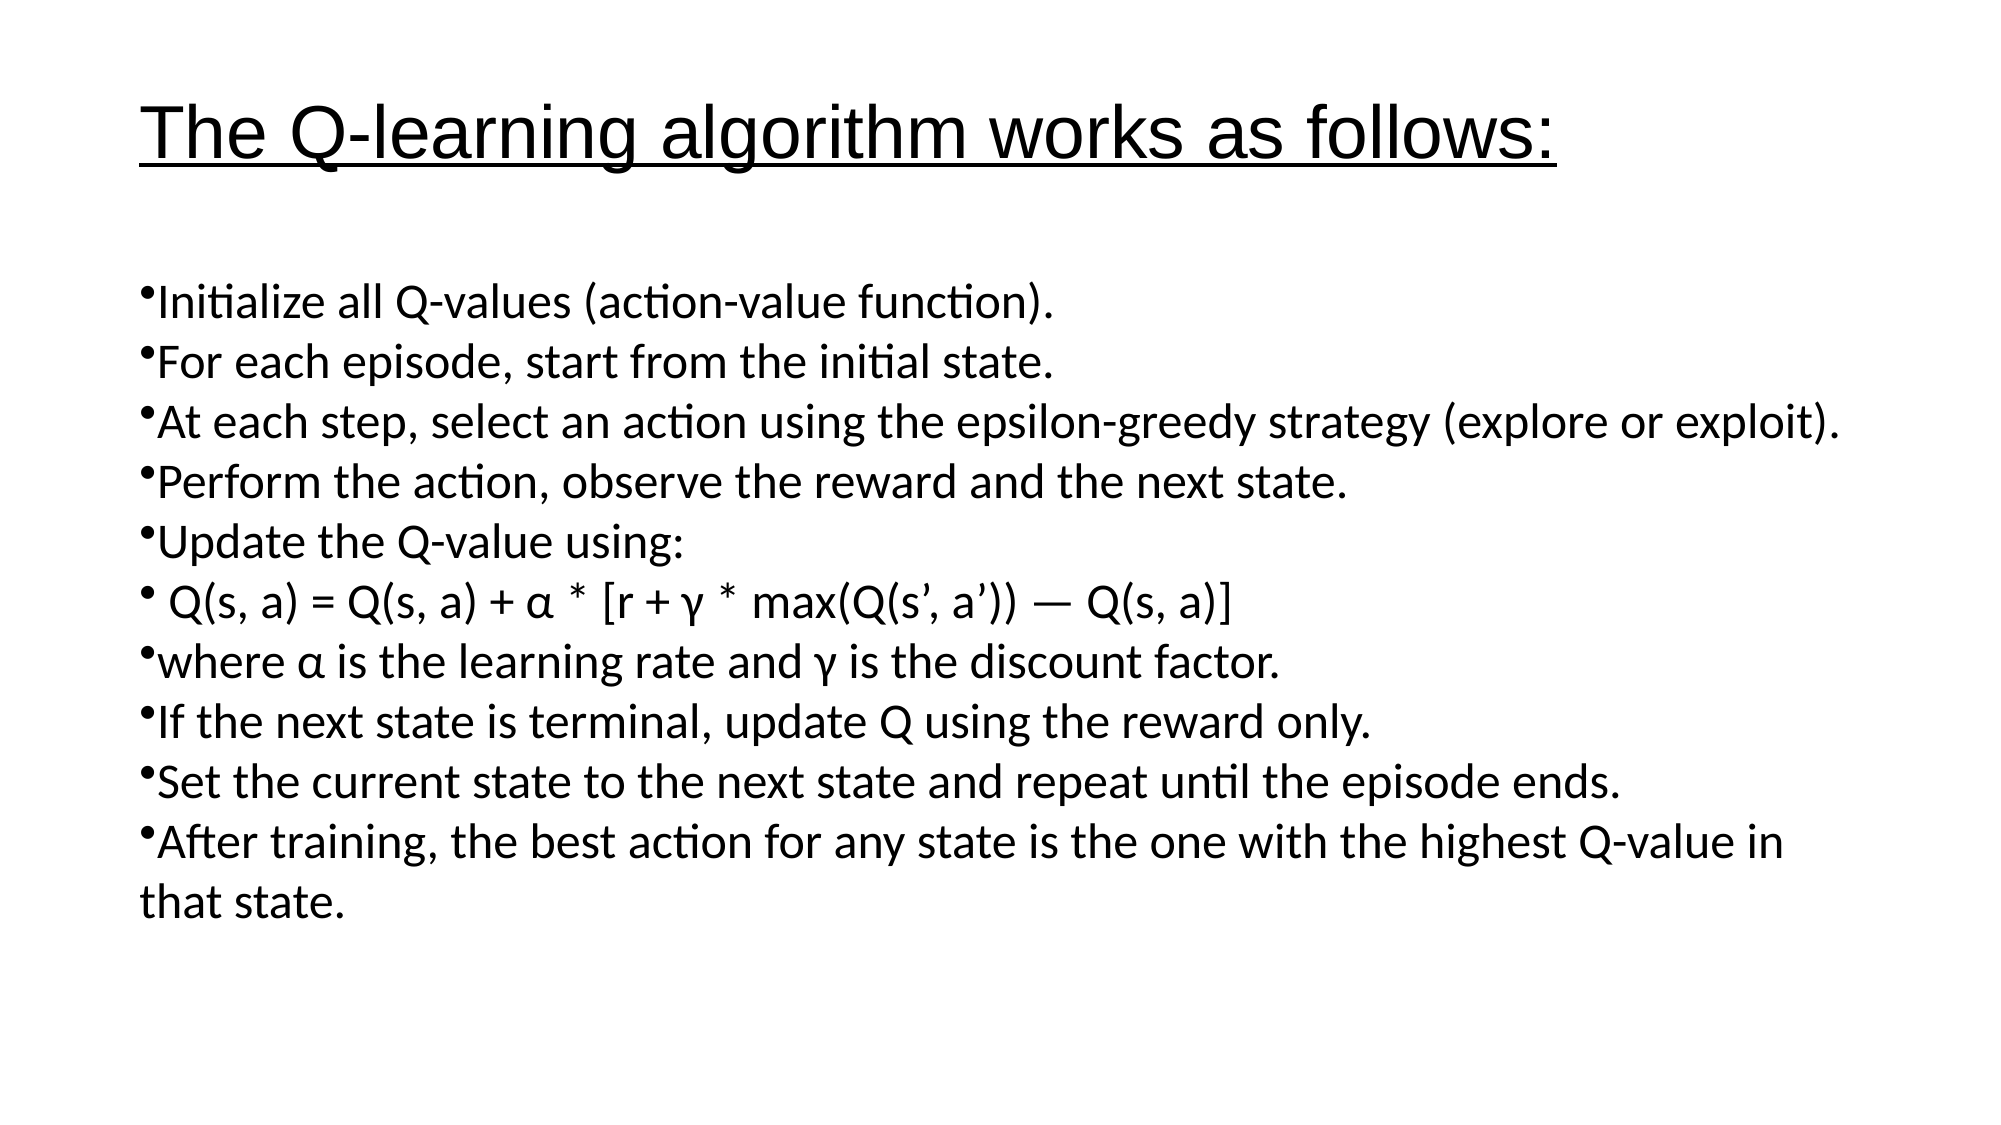

# The Q-learning algorithm works as follows:
Initialize all Q-values (action-value function).
For each episode, start from the initial state.
At each step, select an action using the epsilon-greedy strategy (explore or exploit).
Perform the action, observe the reward and the next state.
Update the Q-value using:
 Q(s, a) = Q(s, a) + α * [r + γ * max(Q(s’, a’)) — Q(s, a)]
where α is the learning rate and γ is the discount factor.
If the next state is terminal, update Q using the reward only.
Set the current state to the next state and repeat until the episode ends.
After training, the best action for any state is the one with the highest Q-value in that state.